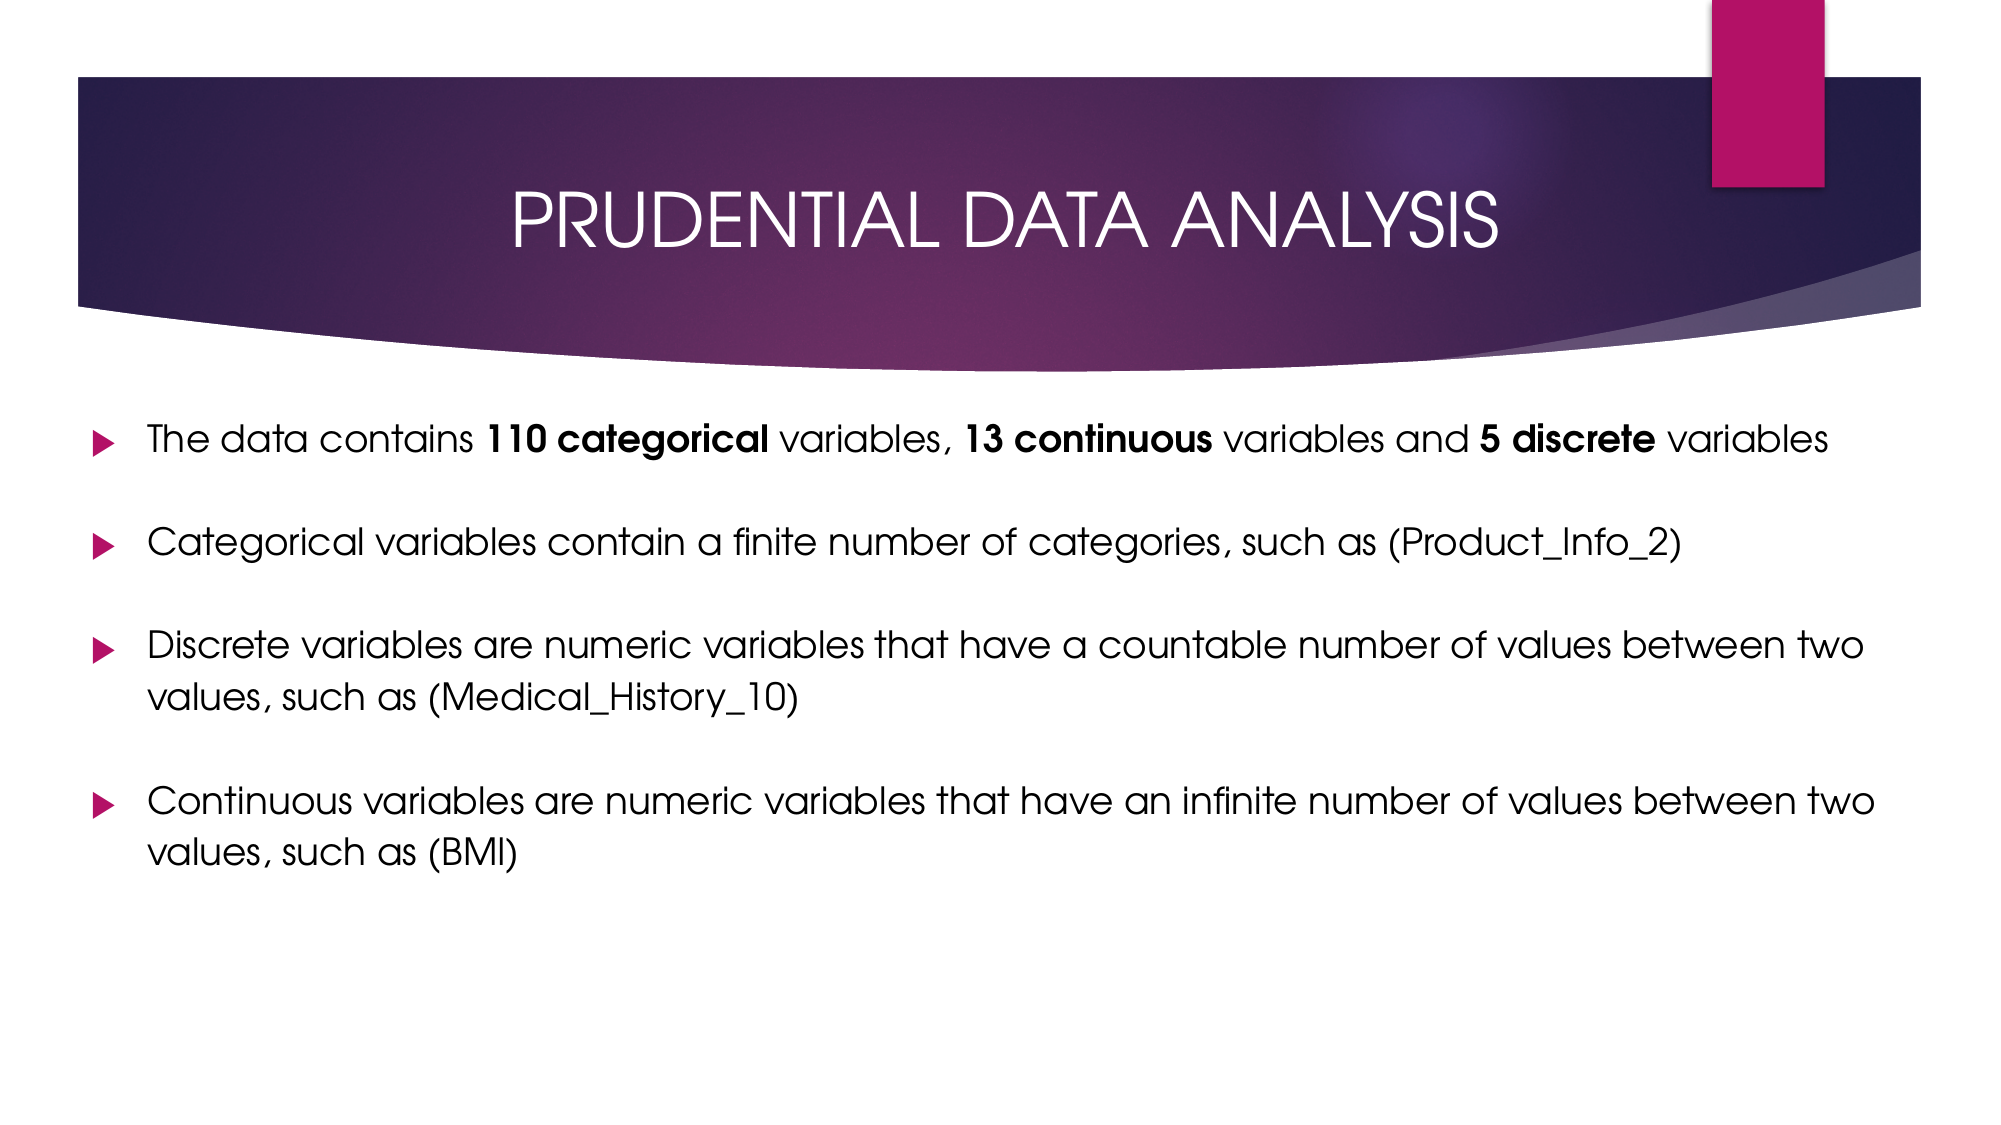

# PRUDENTIAL DATA ANALYSIS
The data contains 110 categorical variables, 13 continuous variables and 5 discrete variables

Categorical variables contain a finite number of categories, such as (Product_Info_2)

Discrete variables are numeric variables that have a countable number of values between two values, such as (Medical_History_10)

Continuous variables are numeric variables that have an infinite number of values between two values, such as (BMI)